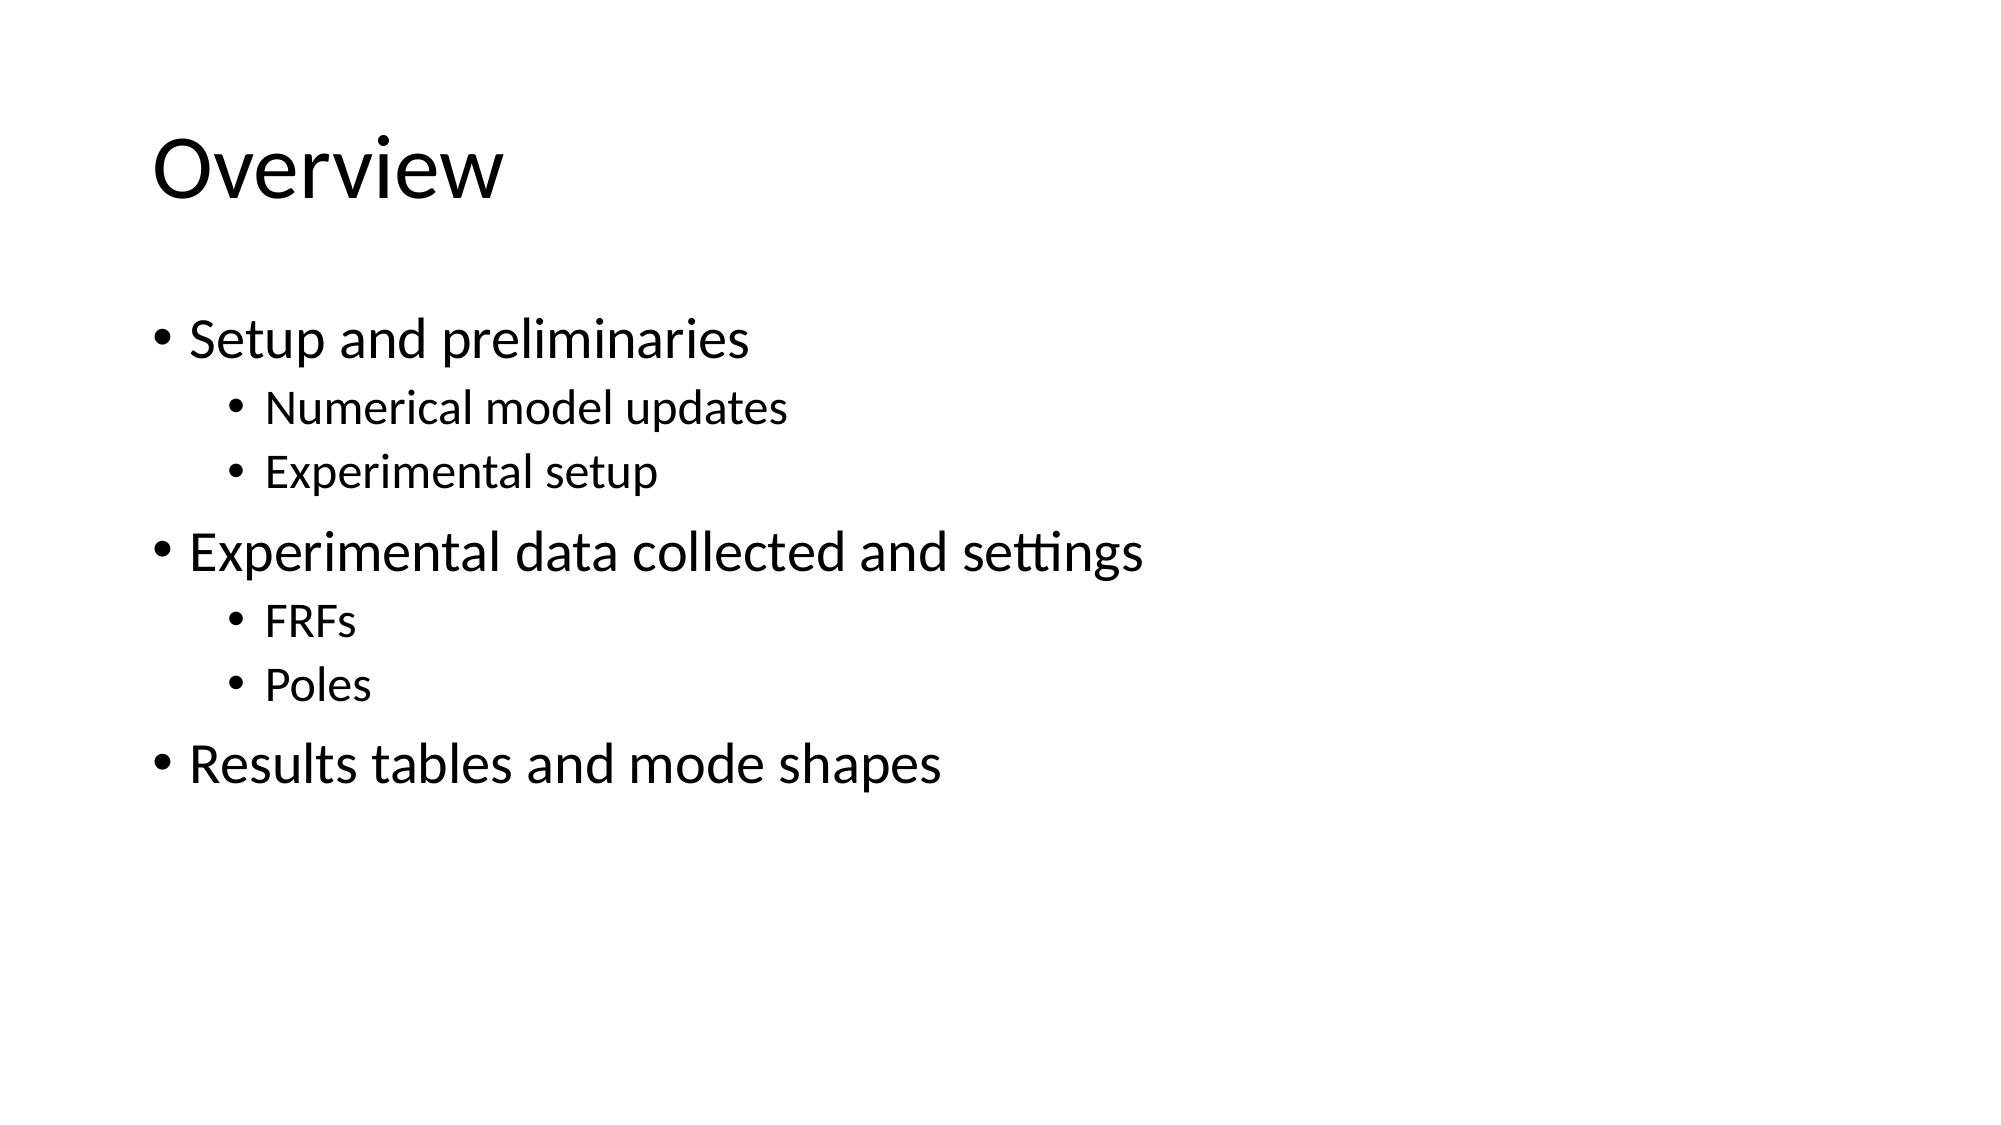

# Overview
Setup and preliminaries
Numerical model updates
Experimental setup
Experimental data collected and settings
FRFs
Poles
Results tables and mode shapes